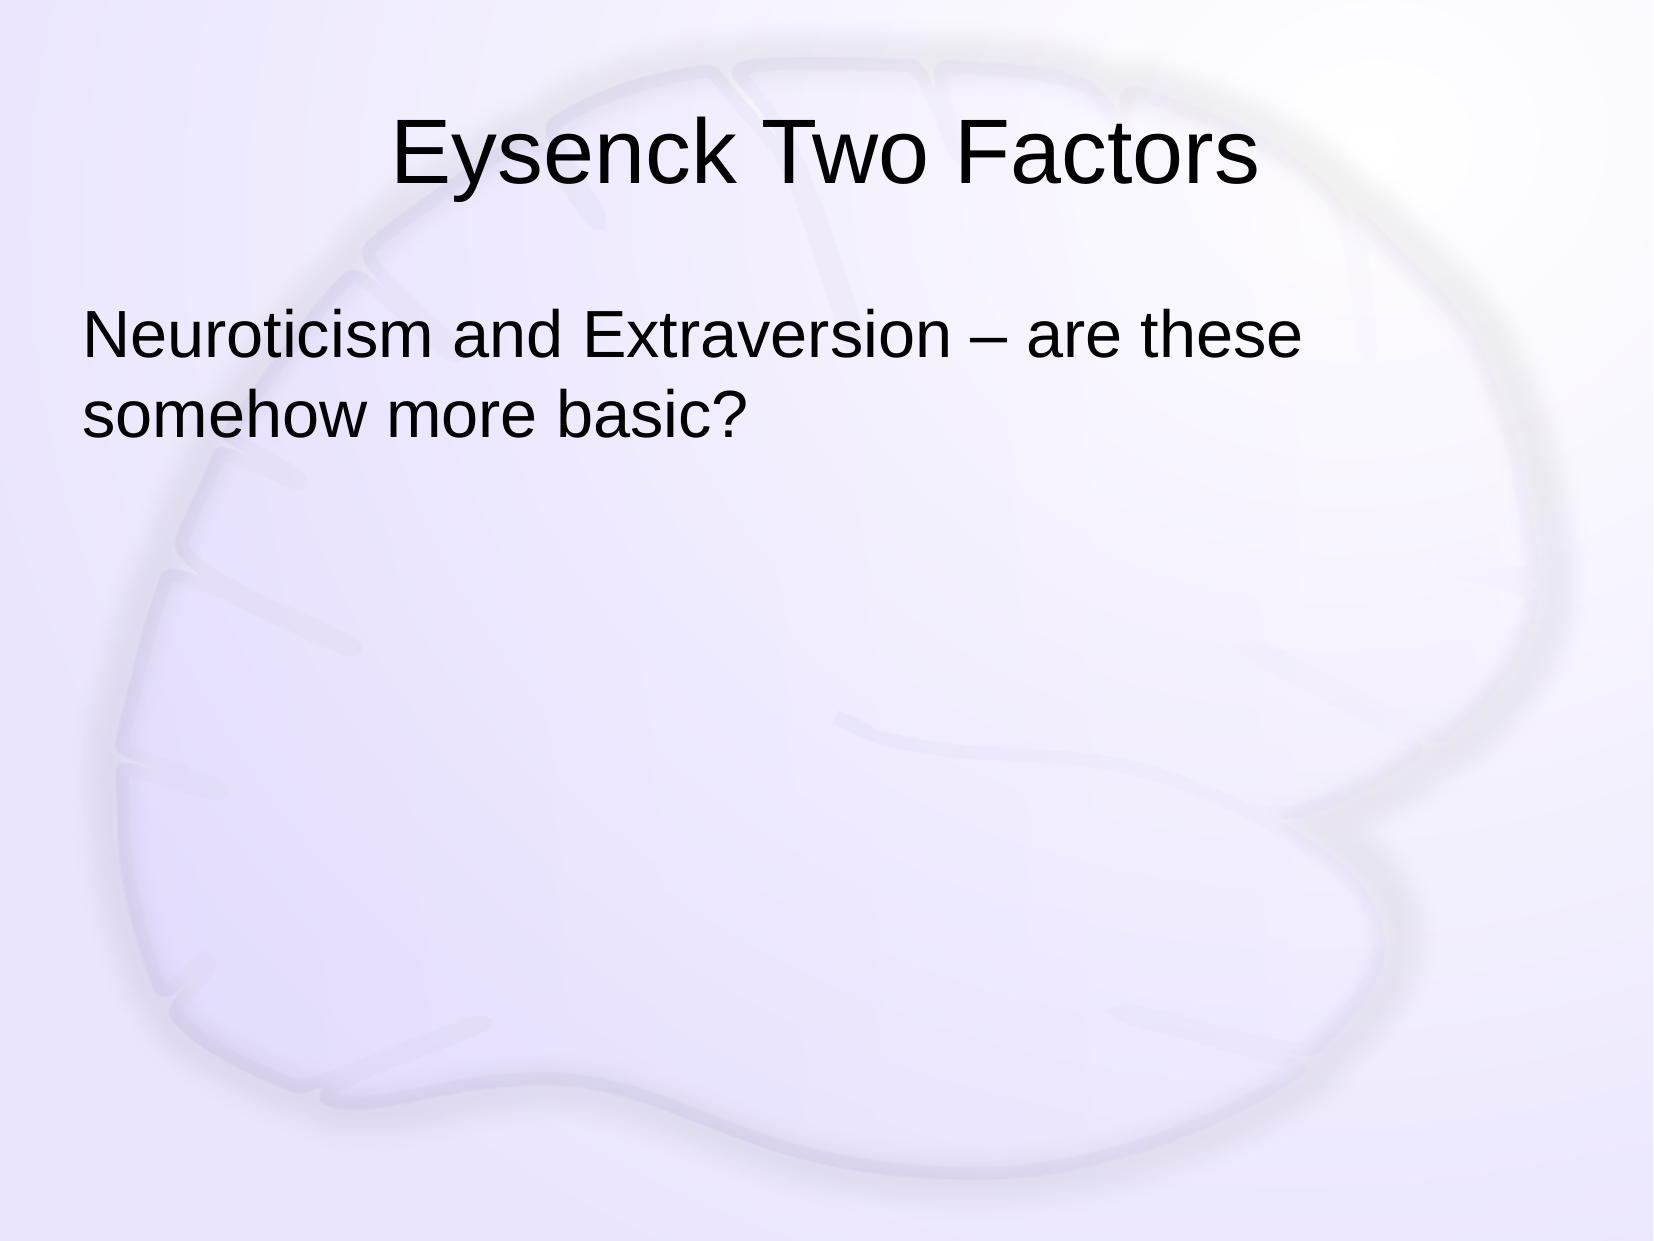

# Eysenck Two Factors
Neuroticism and Extraversion – are these somehow more basic?